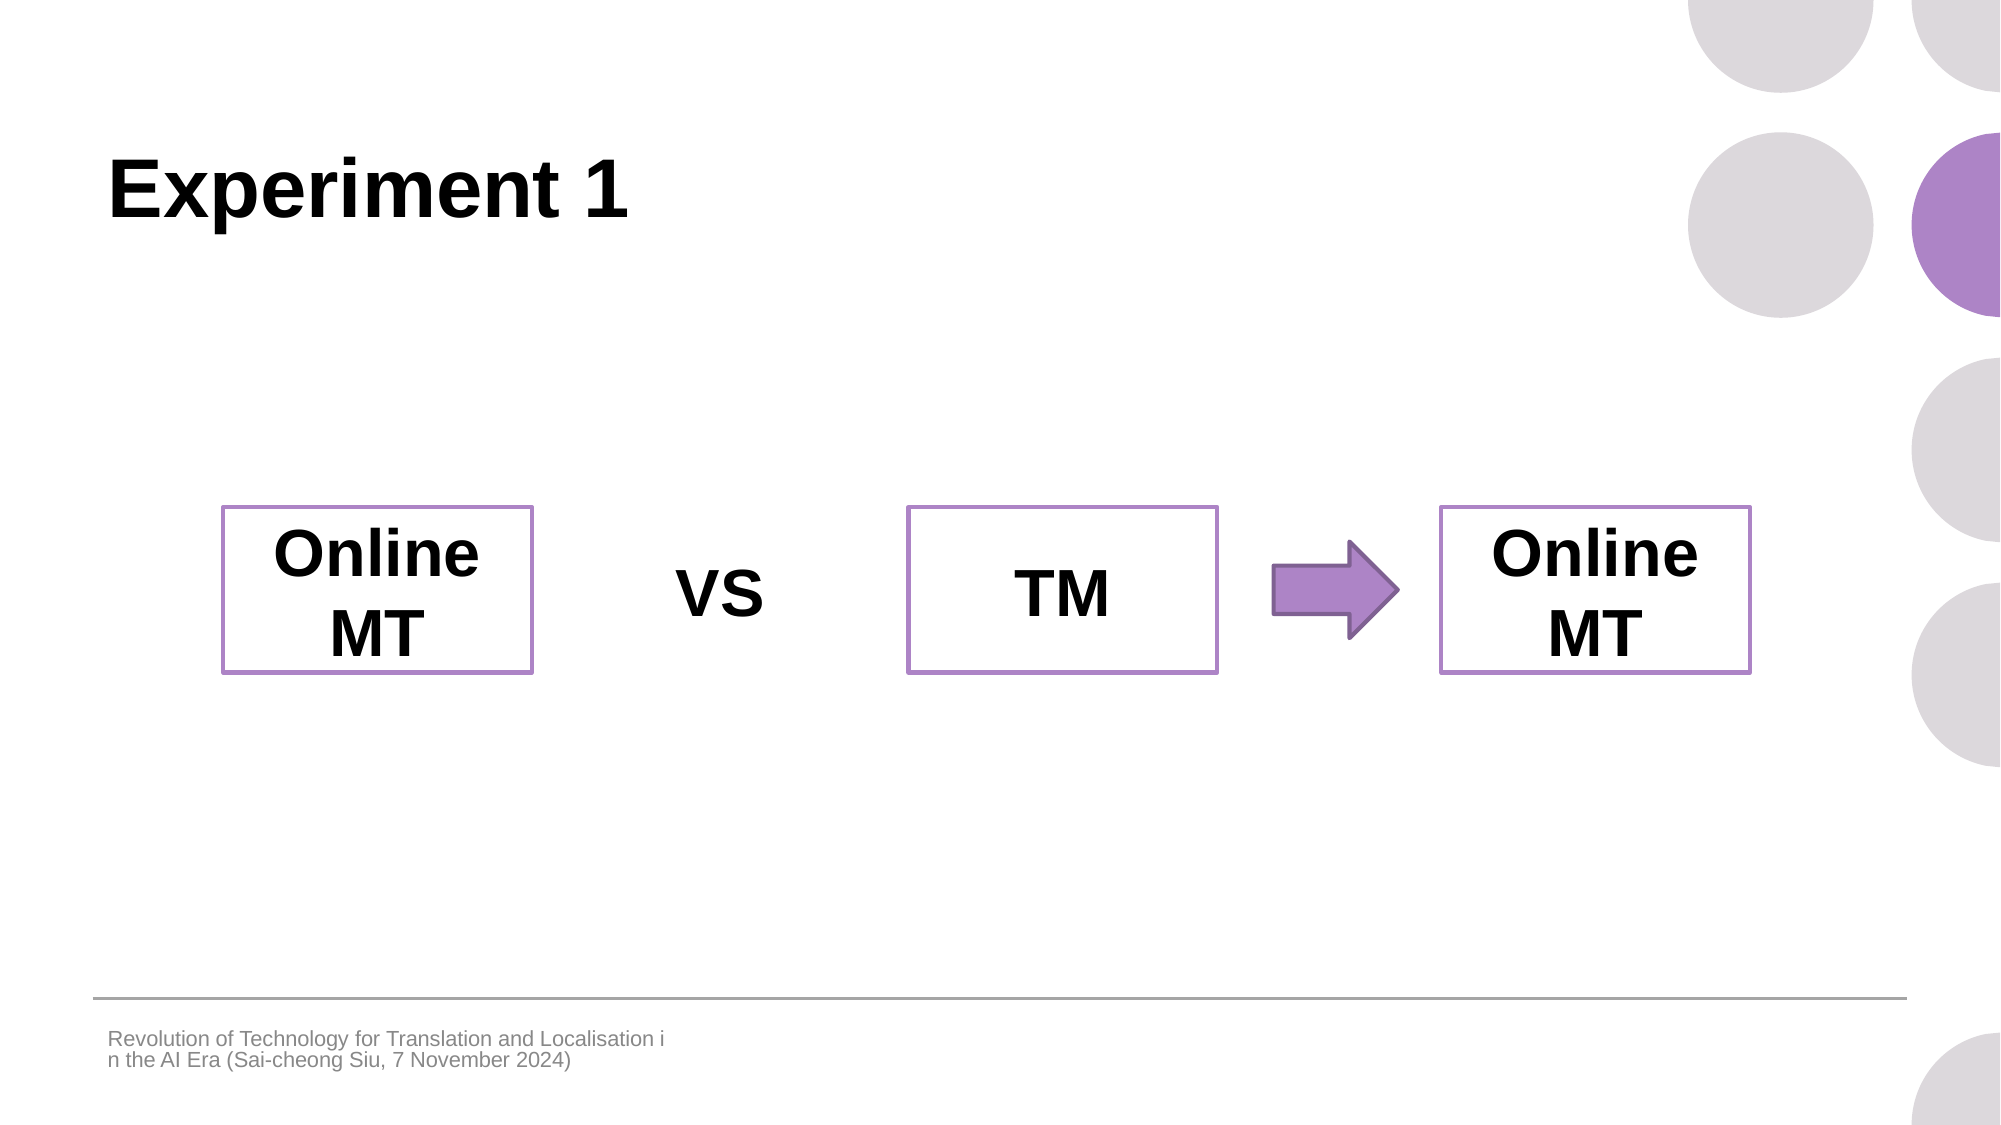

# Experiment 1
TM
Online MT
Online MT

VS
Revolution of Technology for Translation and Localisation in the AI Era (Sai-cheong Siu, 7 November 2024)